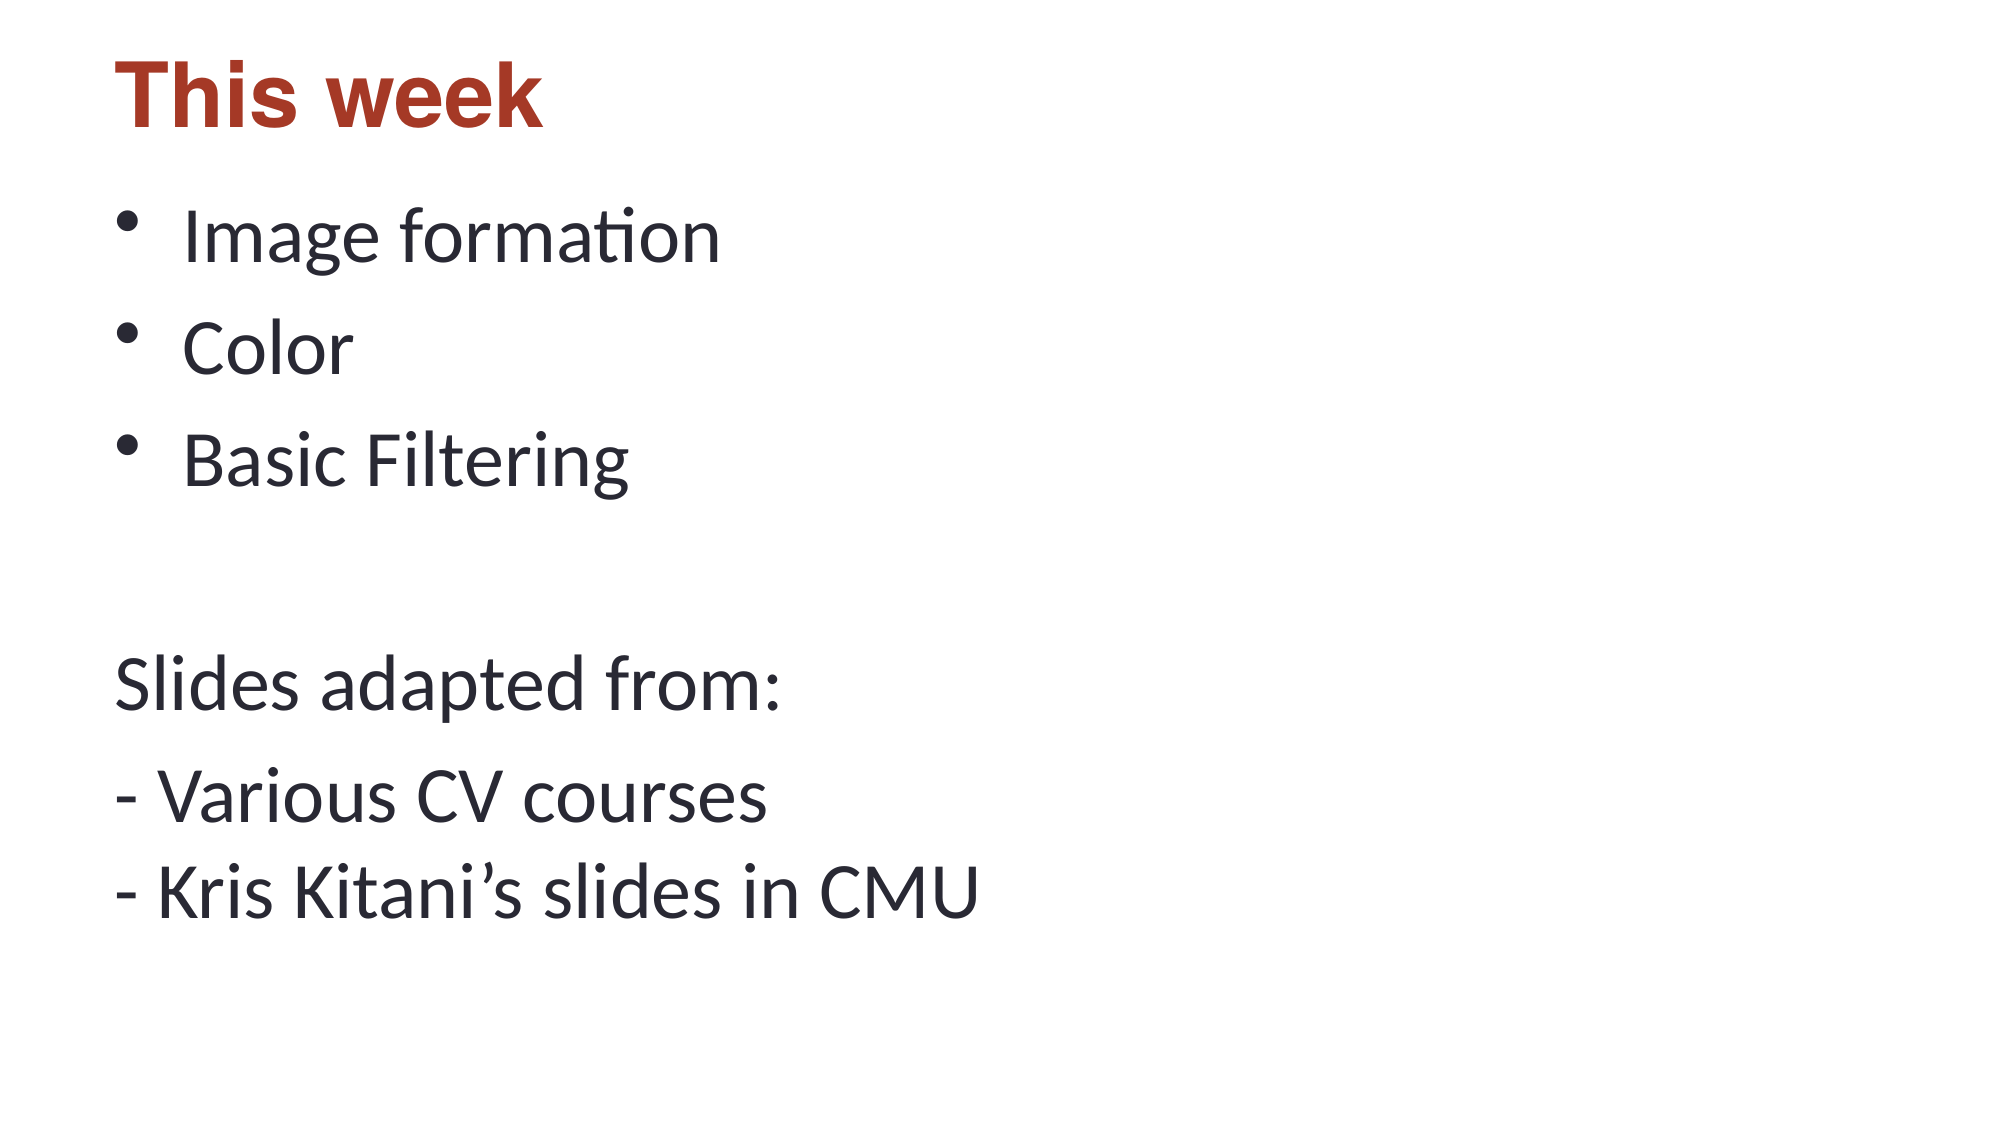

# This week
Image formation
Color
Basic Filtering

Slides adapted from:
- Various CV courses
- Kris Kitani’s slides in CMU